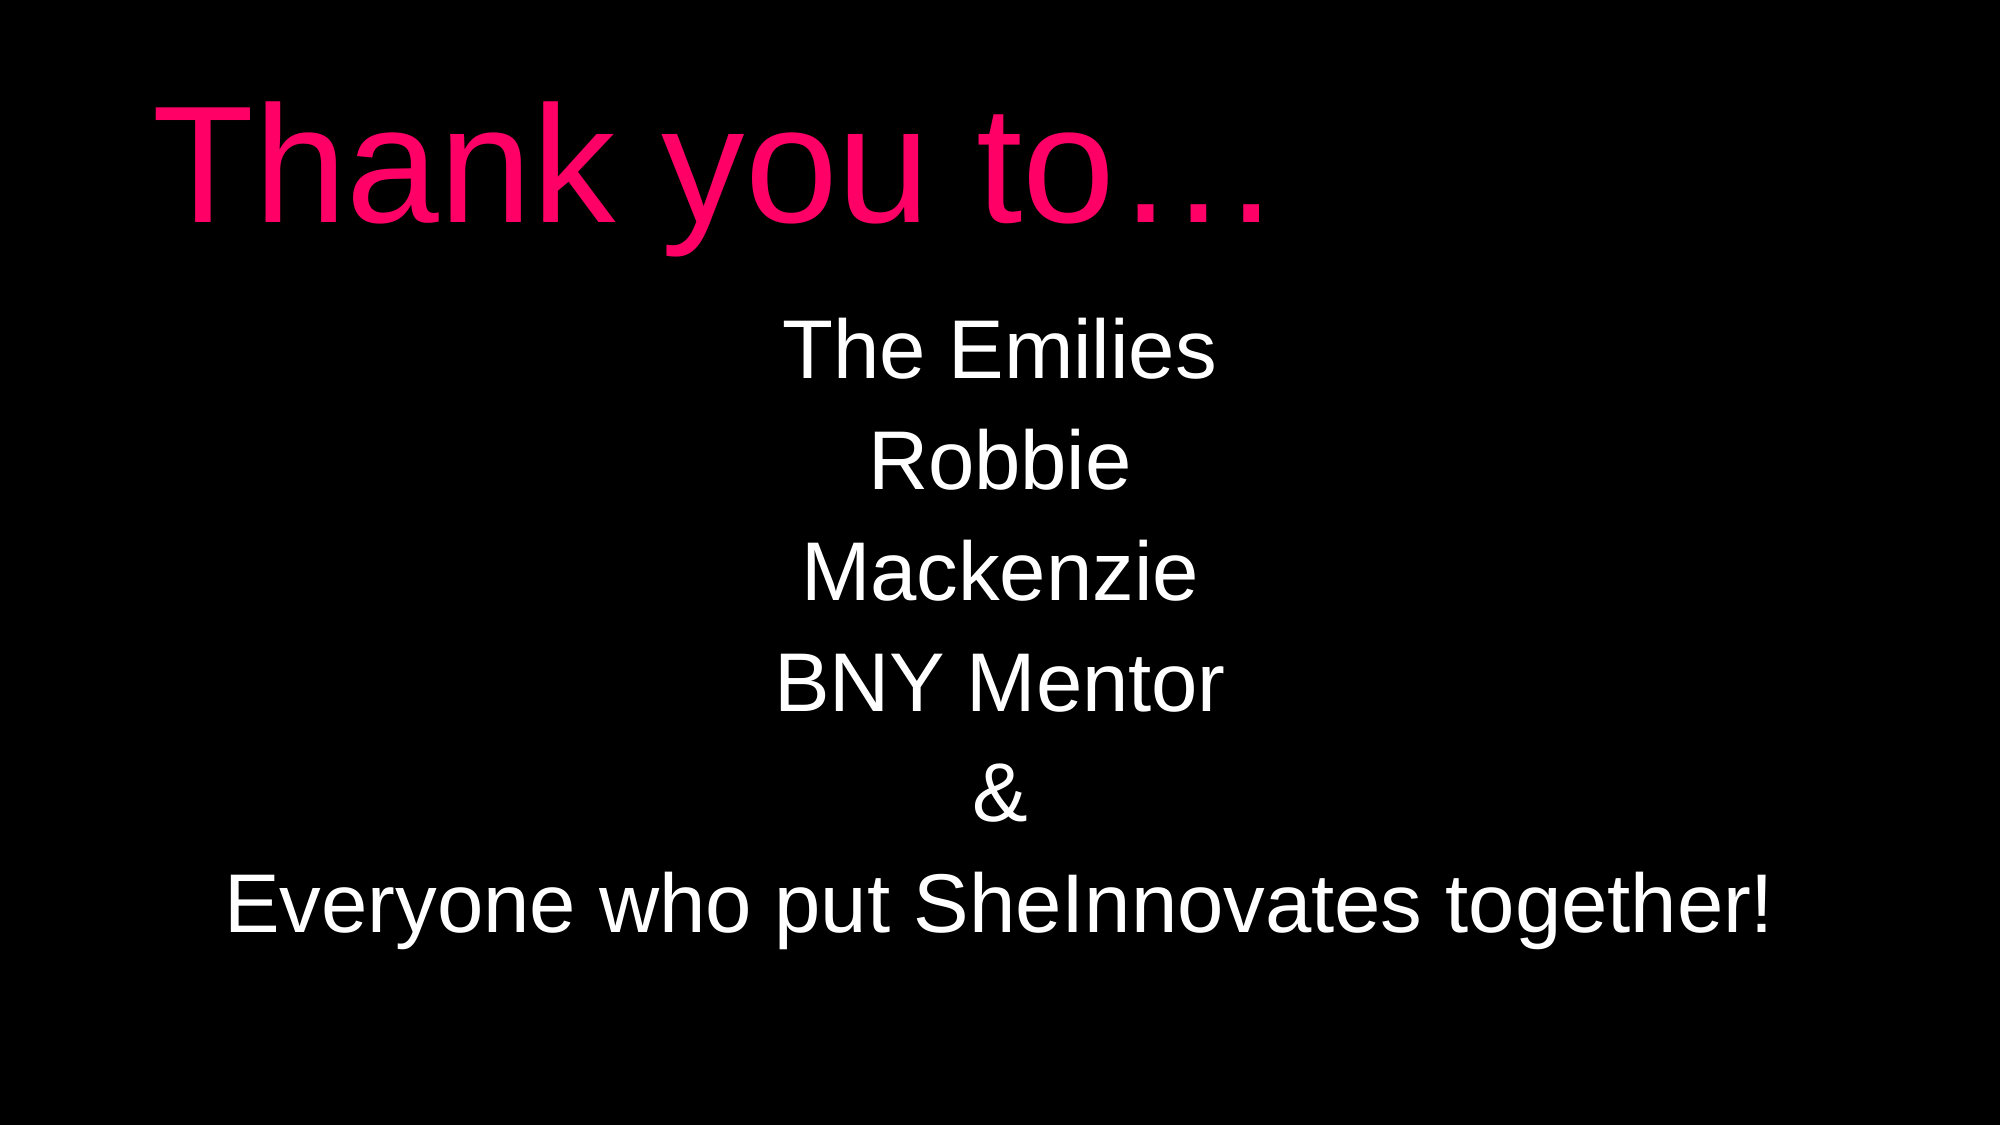

# Thank you to…
The Emilies
Robbie
Mackenzie
BNY Mentor
&
Everyone who put SheInnovates together!